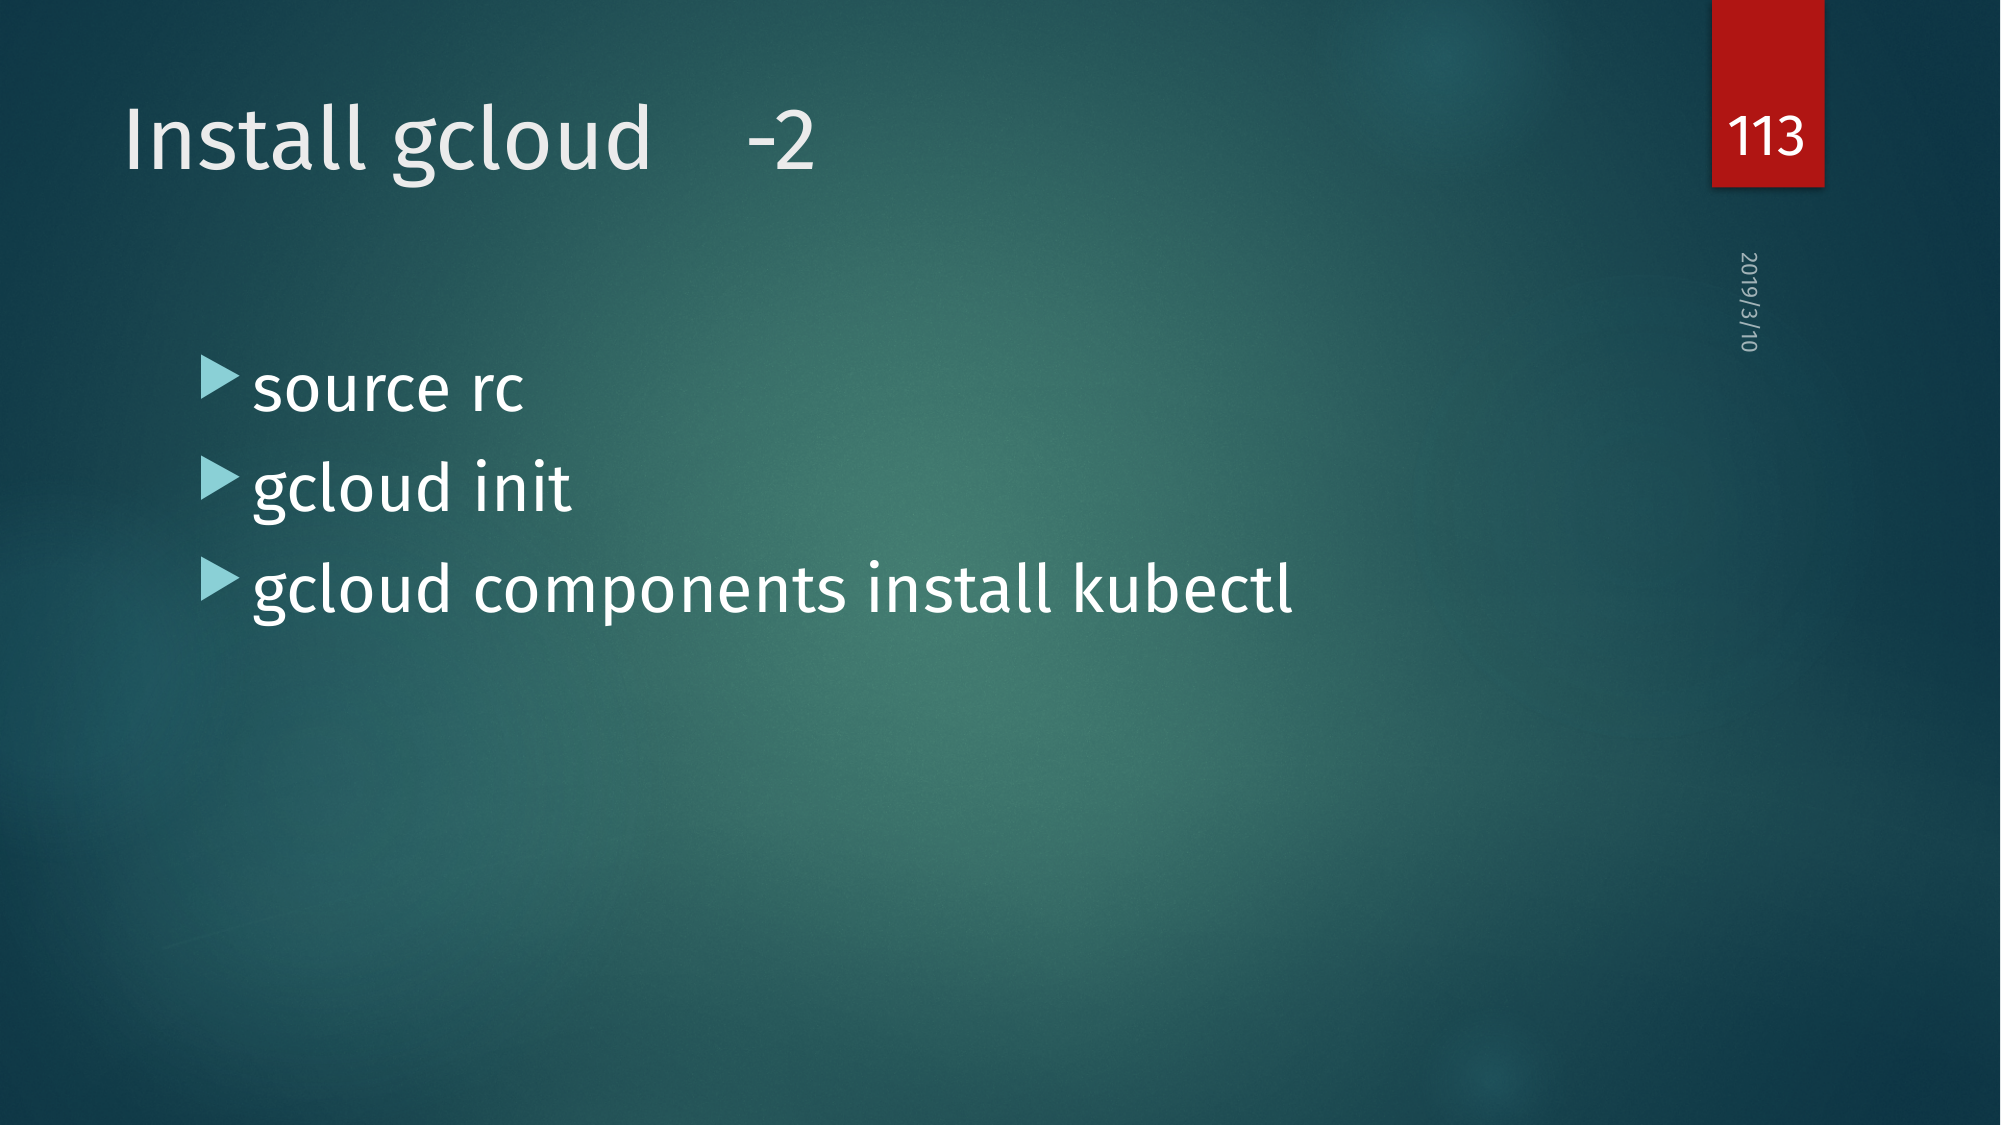

113
# Install gcloud	 -2
2019/3/10
source rc
gcloud init
gcloud components install kubectl